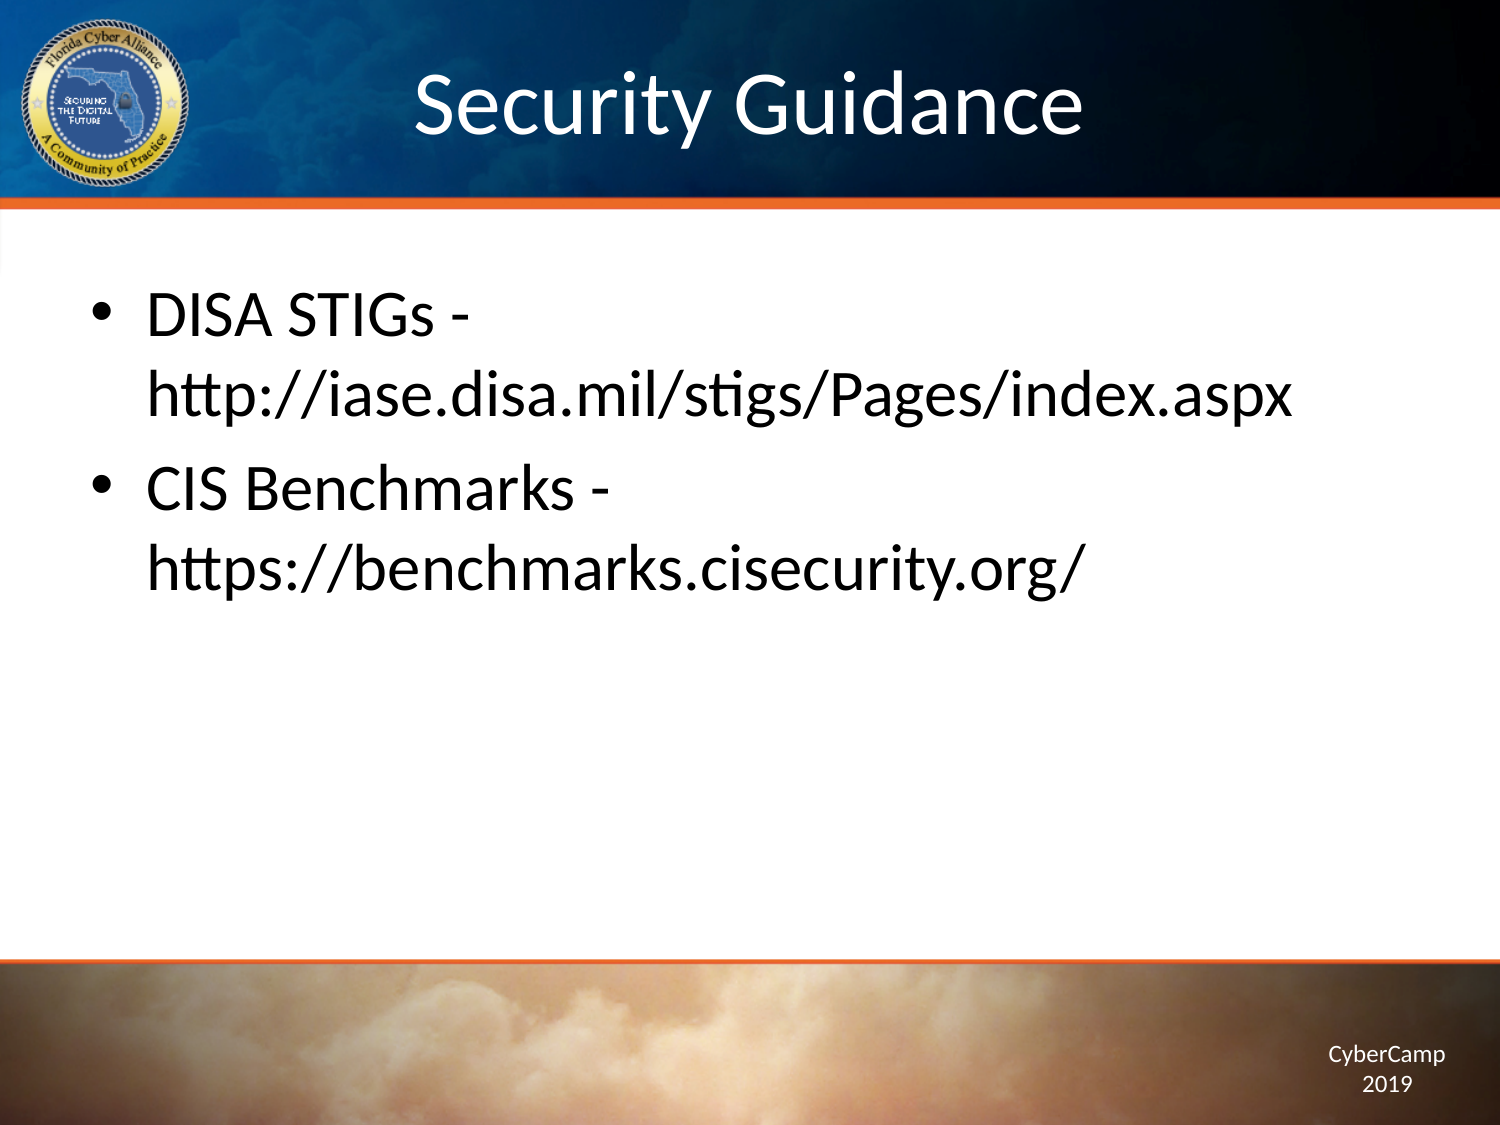

# Security Guidance
DISA STIGs - http://iase.disa.mil/stigs/Pages/index.aspx
CIS Benchmarks - https://benchmarks.cisecurity.org/